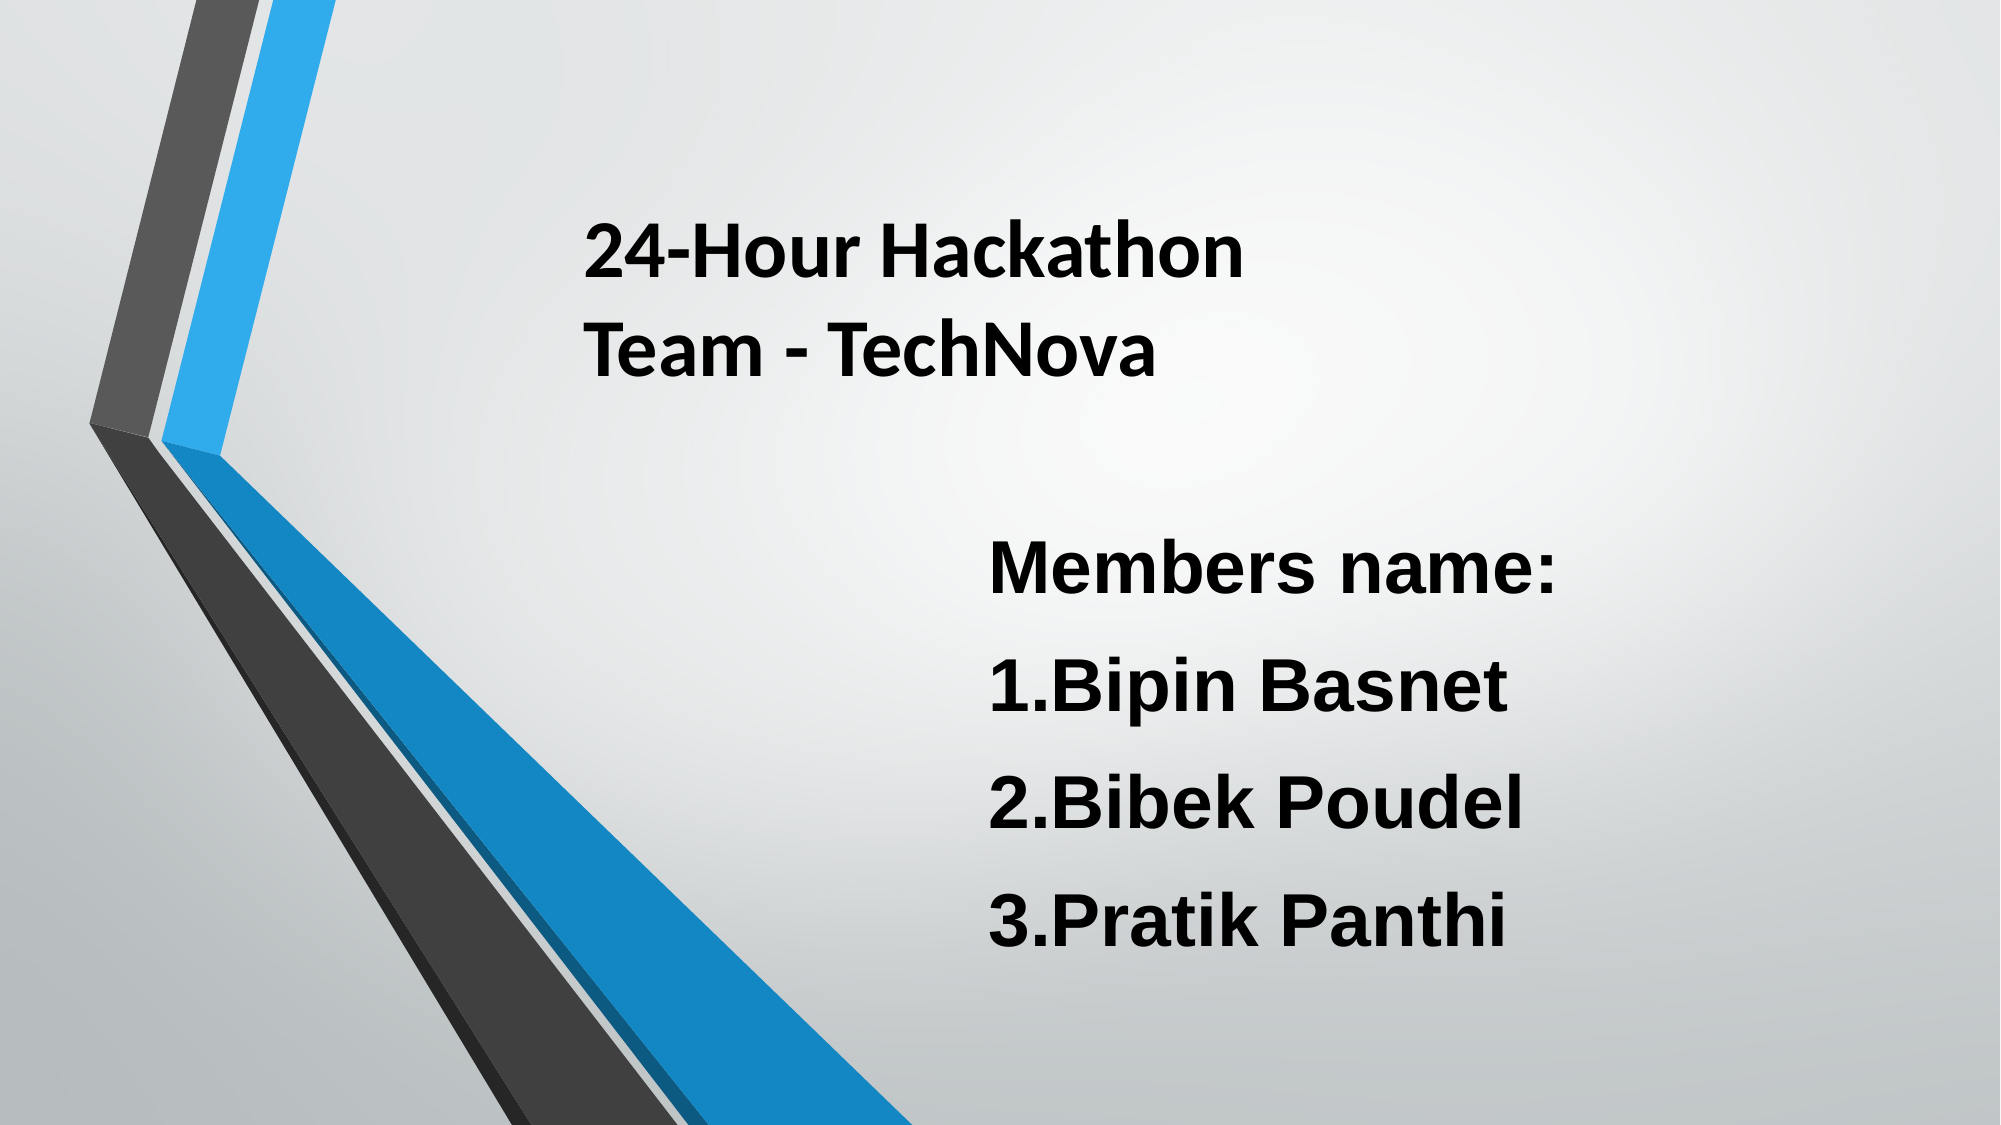

# 24-Hour Hackathon Team - TechNova
Members name:
1.Bipin Basnet
2.Bibek Poudel
3.Pratik Panthi